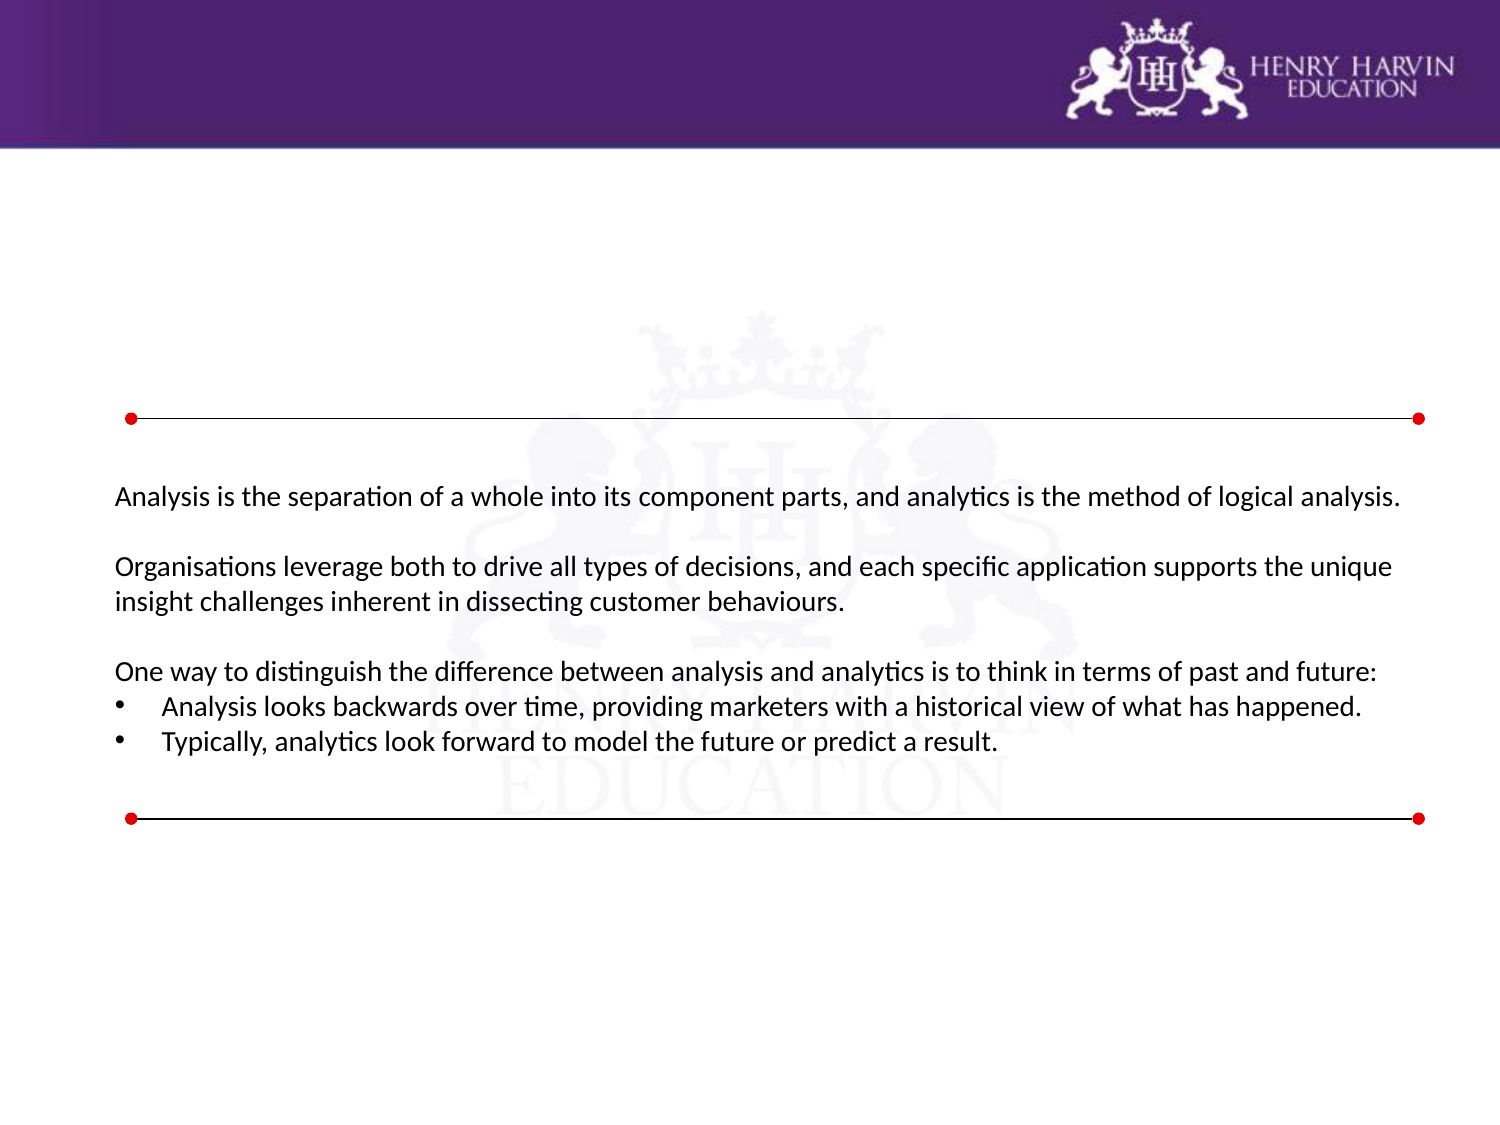

Analysis is the separation of a whole into its component parts, and analytics is the method of logical analysis.

Organisations leverage both to drive all types of decisions, and each specific application supports the unique insight challenges inherent in dissecting customer behaviours.

One way to distinguish the difference between analysis and analytics is to think in terms of past and future:
Analysis looks backwards over time, providing marketers with a historical view of what has happened.
Typically, analytics look forward to model the future or predict a result.